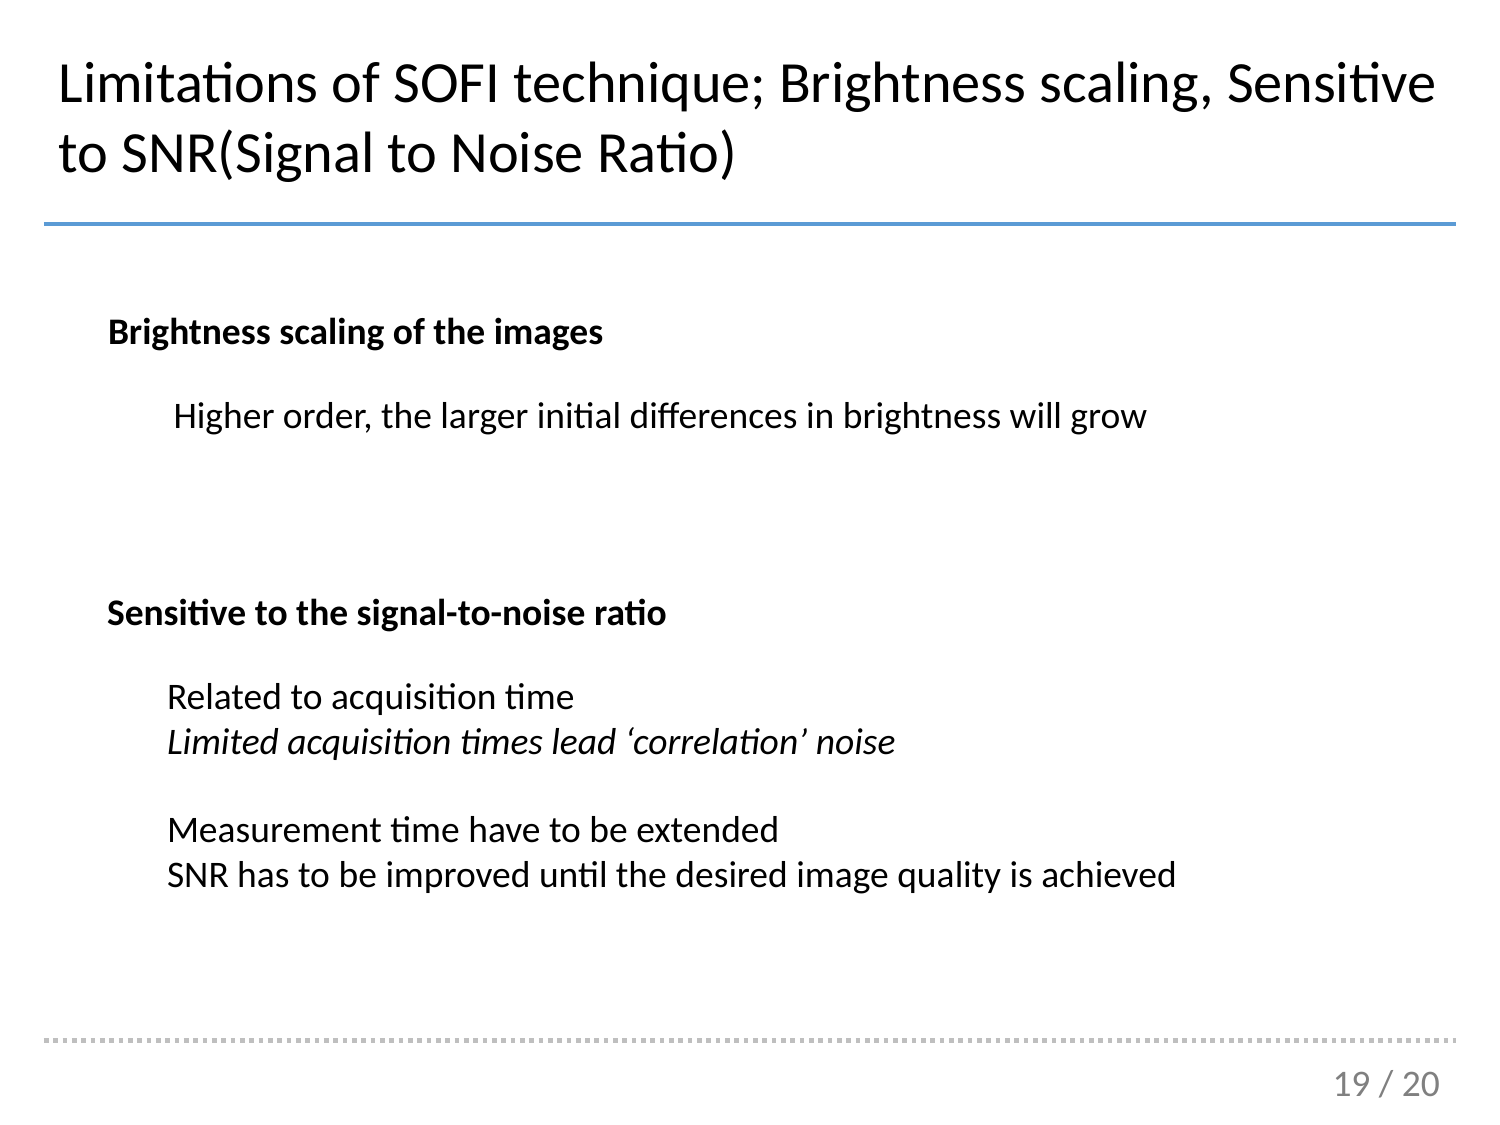

Limitations of SOFI technique; Brightness scaling, Sensitive to SNR(Signal to Noise Ratio)
Brightness scaling of the images
Higher order, the larger initial differences in brightness will grow
Sensitive to the signal-to-noise ratio
Related to acquisition time
Limited acquisition times lead ‘correlation’ noise
Measurement time have to be extended
SNR has to be improved until the desired image quality is achieved
19 / 20